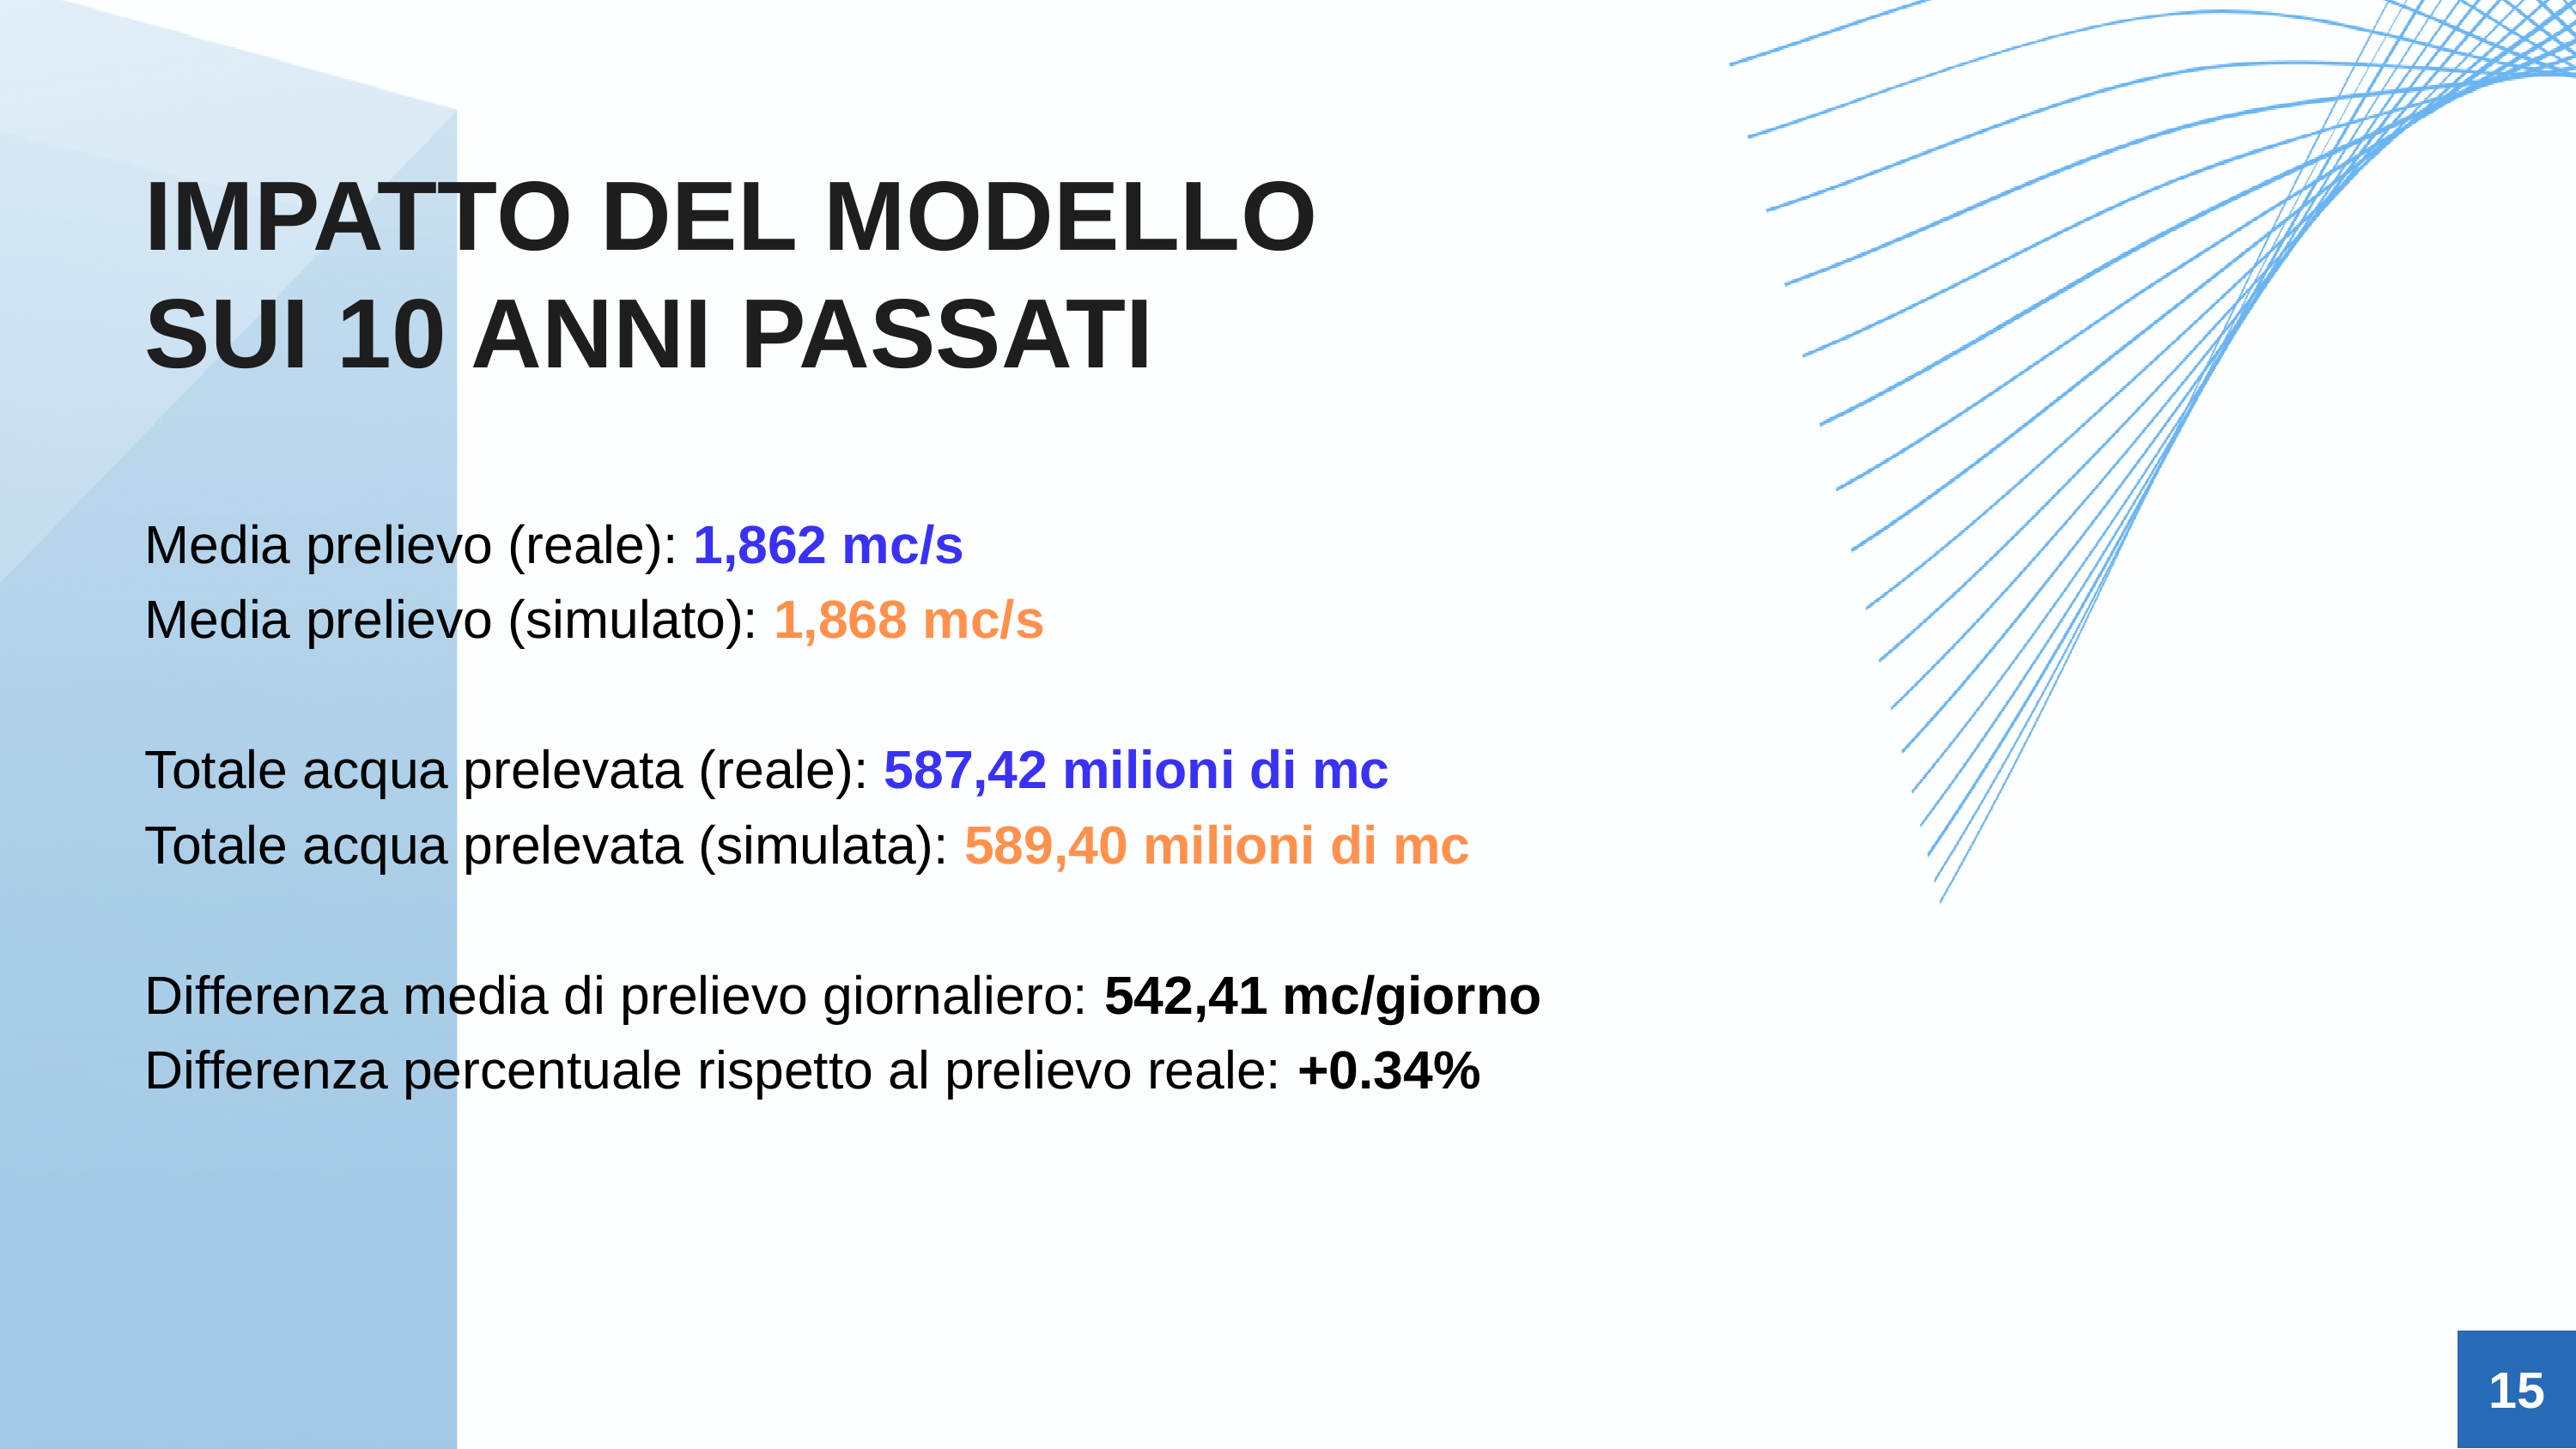

IMPATTO DEL MODELLO SUI 10 ANNI PASSATI

Media prelievo (reale): 1,862 mc/s
Media prelievo (simulato): 1,868 mc/s

Totale acqua prelevata (reale): 587,42 milioni di mc
Totale acqua prelevata (simulata): 589,40 milioni di mc

Differenza media di prelievo giornaliero: 542,41 mc/giorno
Differenza percentuale rispetto al prelievo reale: +0.34%

15